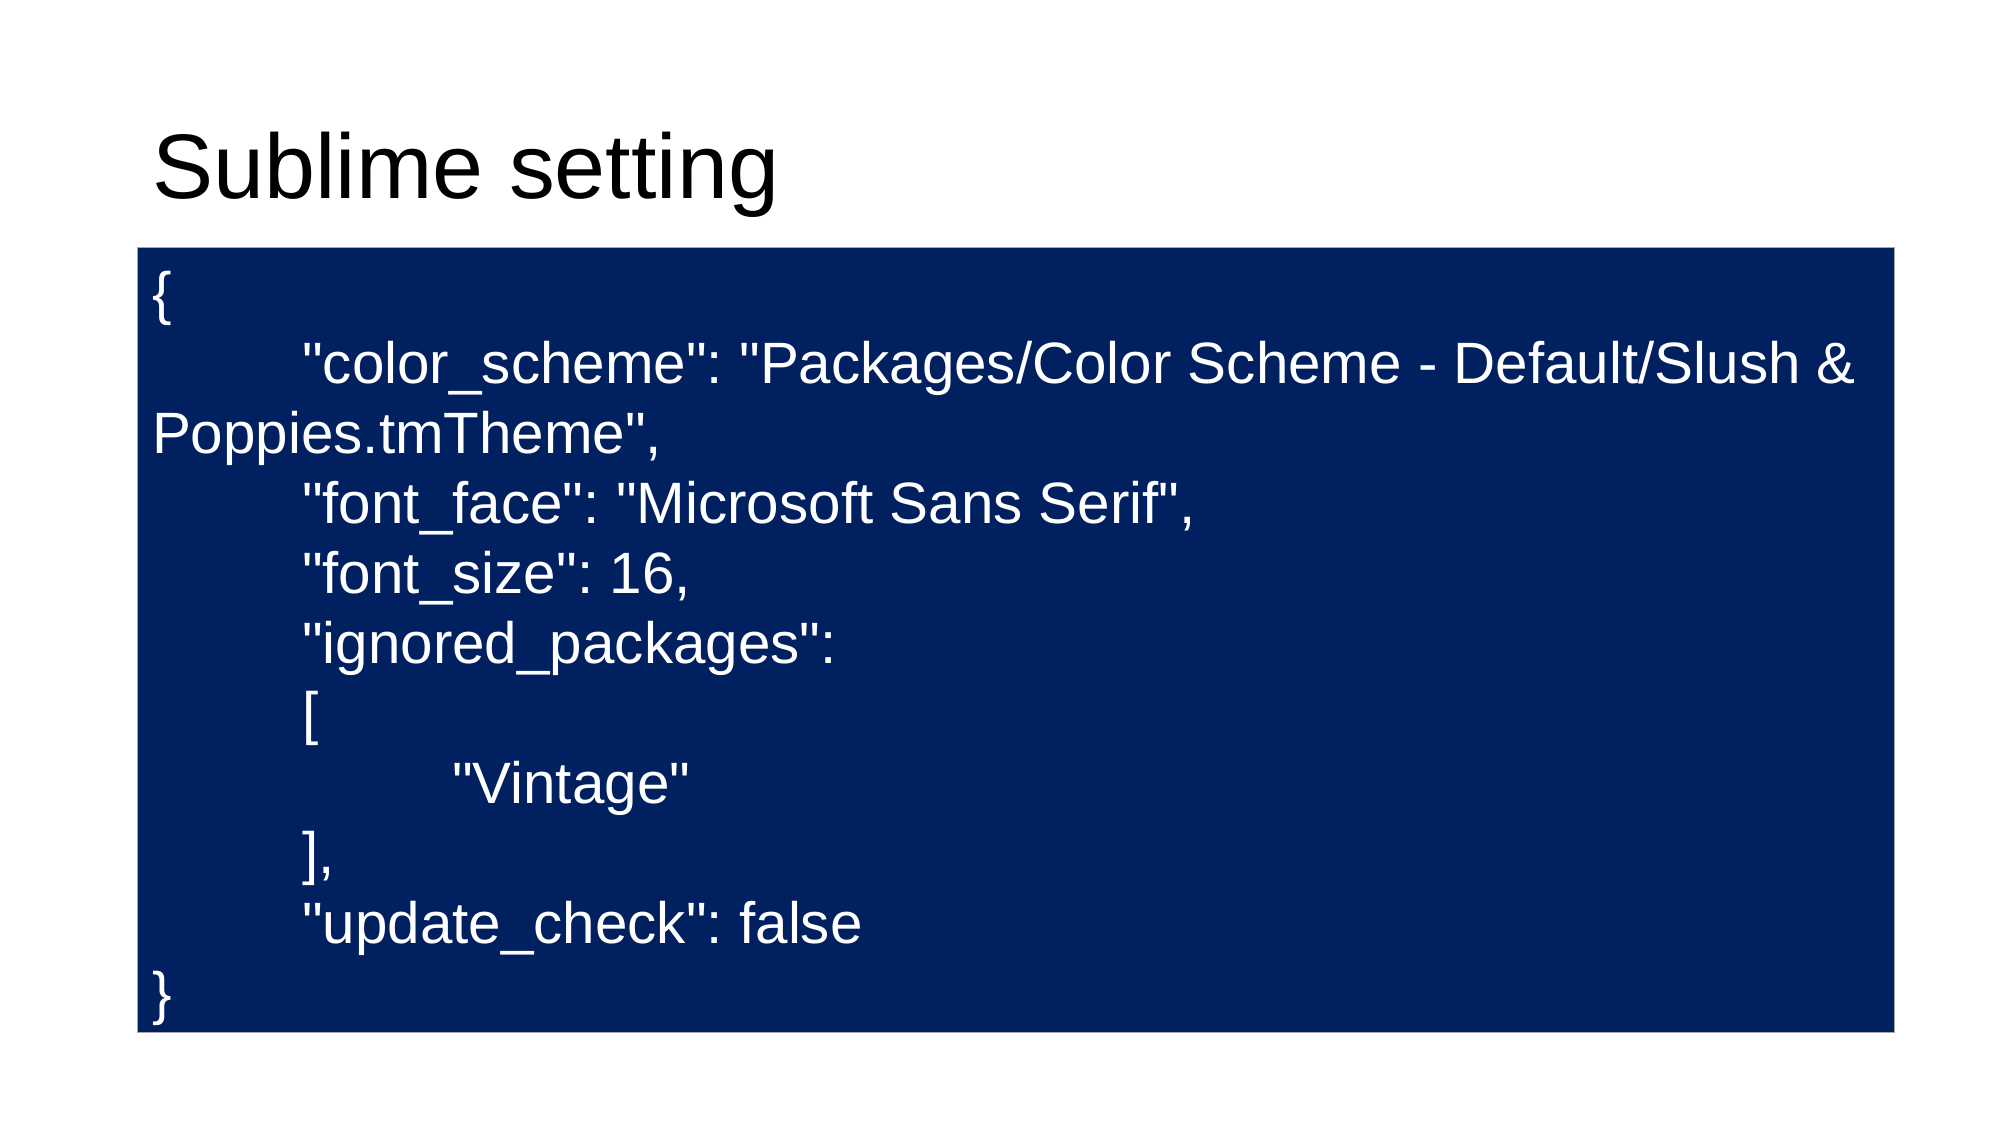

# Sublime setting
{
	"color_scheme": "Packages/Color Scheme - Default/Slush & Poppies.tmTheme",
	"font_face": "Microsoft Sans Serif",
	"font_size": 16,
	"ignored_packages":
	[
		"Vintage"
	],
	"update_check": false
}